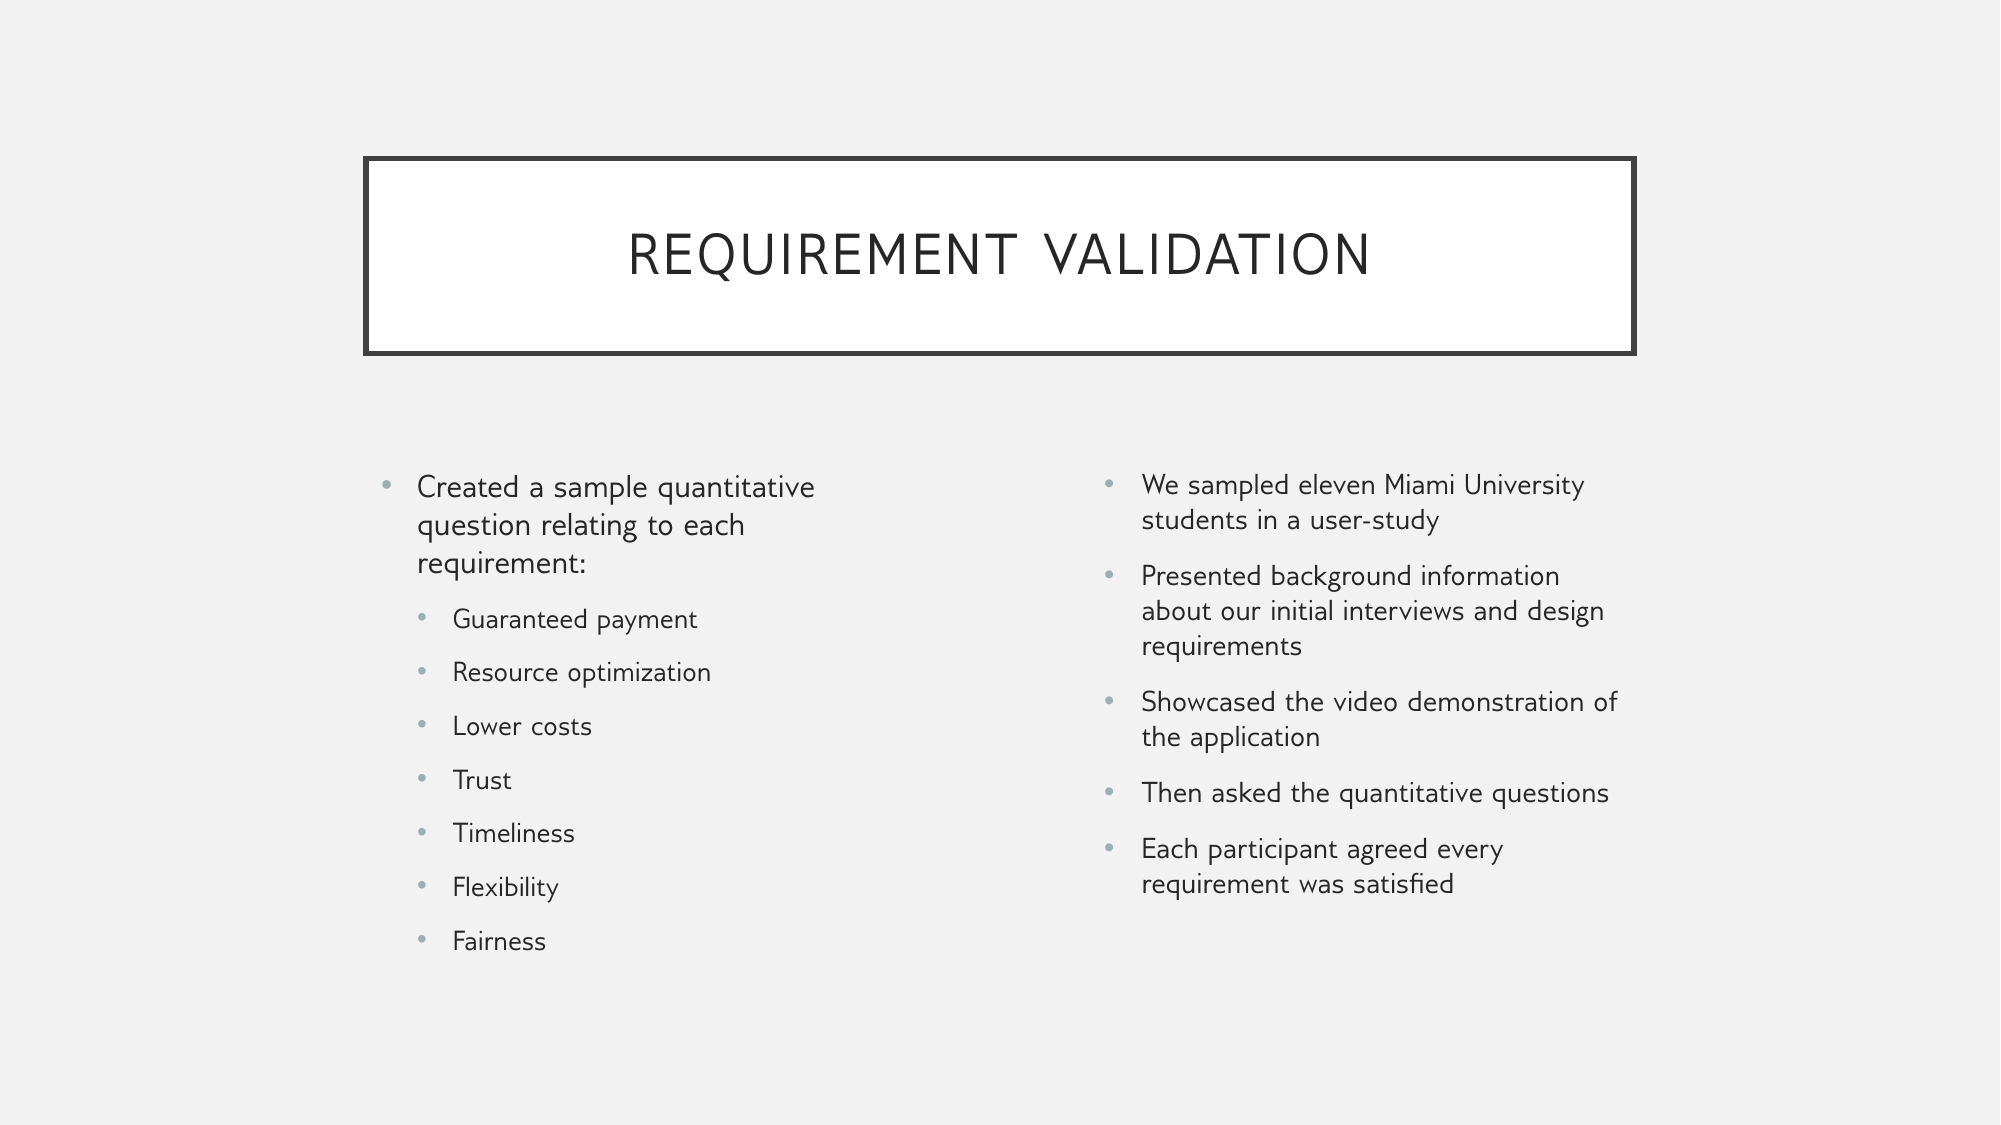

# Requirement validation
Created a sample quantitative question relating to each requirement:
Guaranteed payment
Resource optimization
Lower costs
Trust
Timeliness
Flexibility
Fairness
We sampled eleven Miami University students in a user-study
Presented background information about our initial interviews and design requirements
Showcased the video demonstration of the application
Then asked the quantitative questions
Each participant agreed every requirement was satisfied